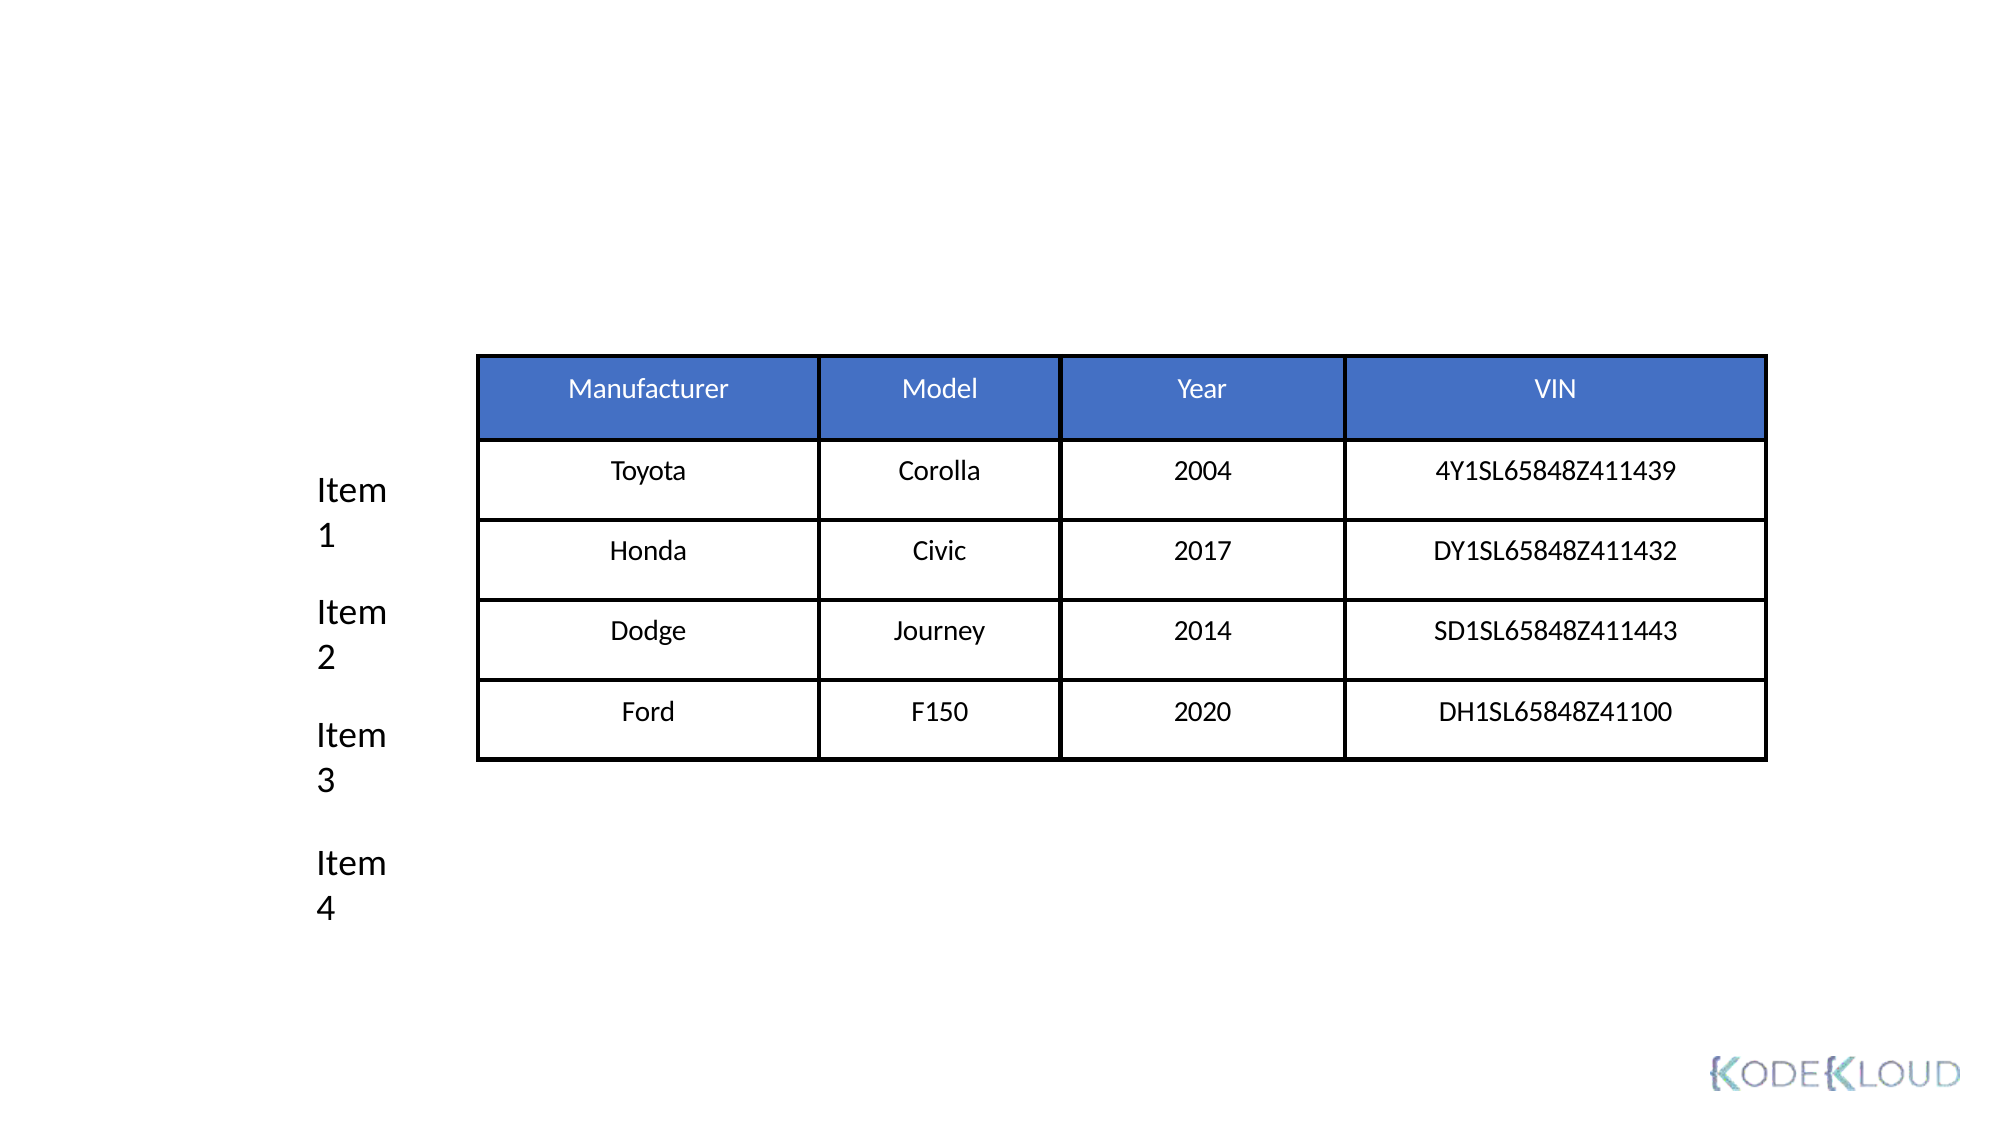

| Manufacturer | Model | Year | VIN |
| --- | --- | --- | --- |
| Toyota | Corolla | 2004 | 4Y1SL65848Z411439 |
| Honda | Civic | 2017 | DY1SL65848Z411432 |
| Dodge | Journey | 2014 | SD1SL65848Z411443 |
| Ford | F150 | 2020 | DH1SL65848Z41100 |
Item 1
Item 2
Item 3

Item 4